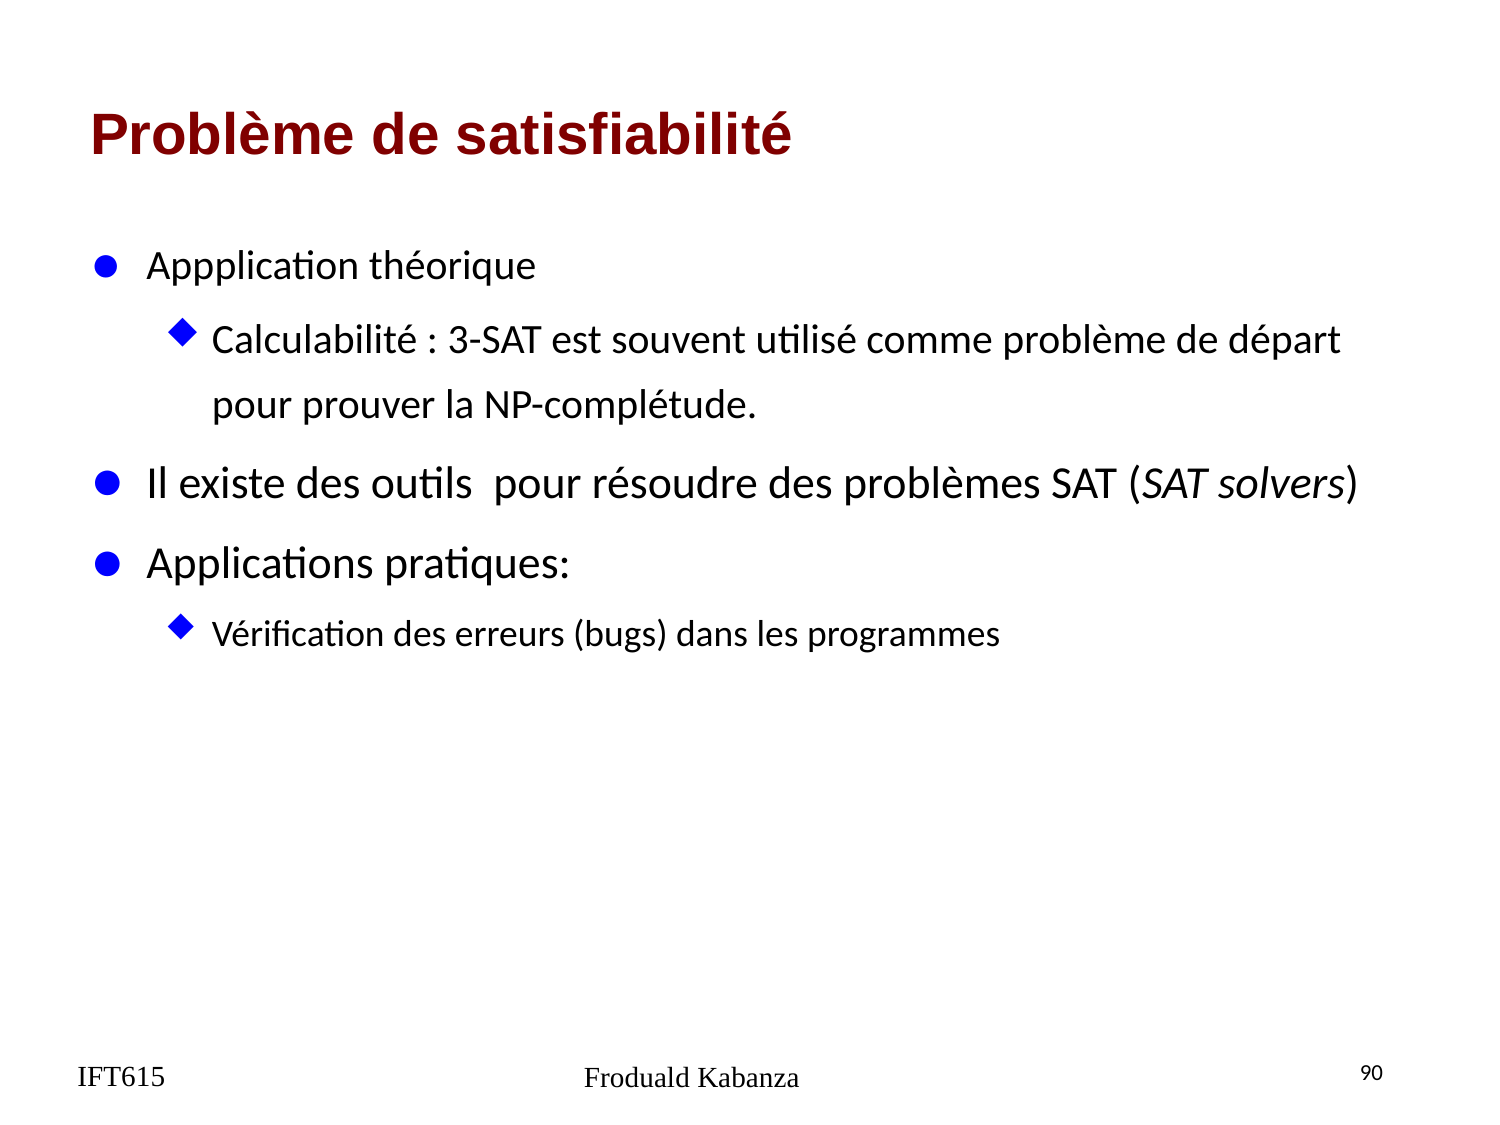

# Problème de satisfiabilité
Appplication théorique
Calculabilité : 3-SAT est souvent utilisé comme problème de départ pour prouver la NP-complétude.
Il existe des outils  pour résoudre des problèmes SAT (SAT solvers)
Applications pratiques:
Vérification des erreurs (bugs) dans les programmes
IFT615
90
Froduald Kabanza